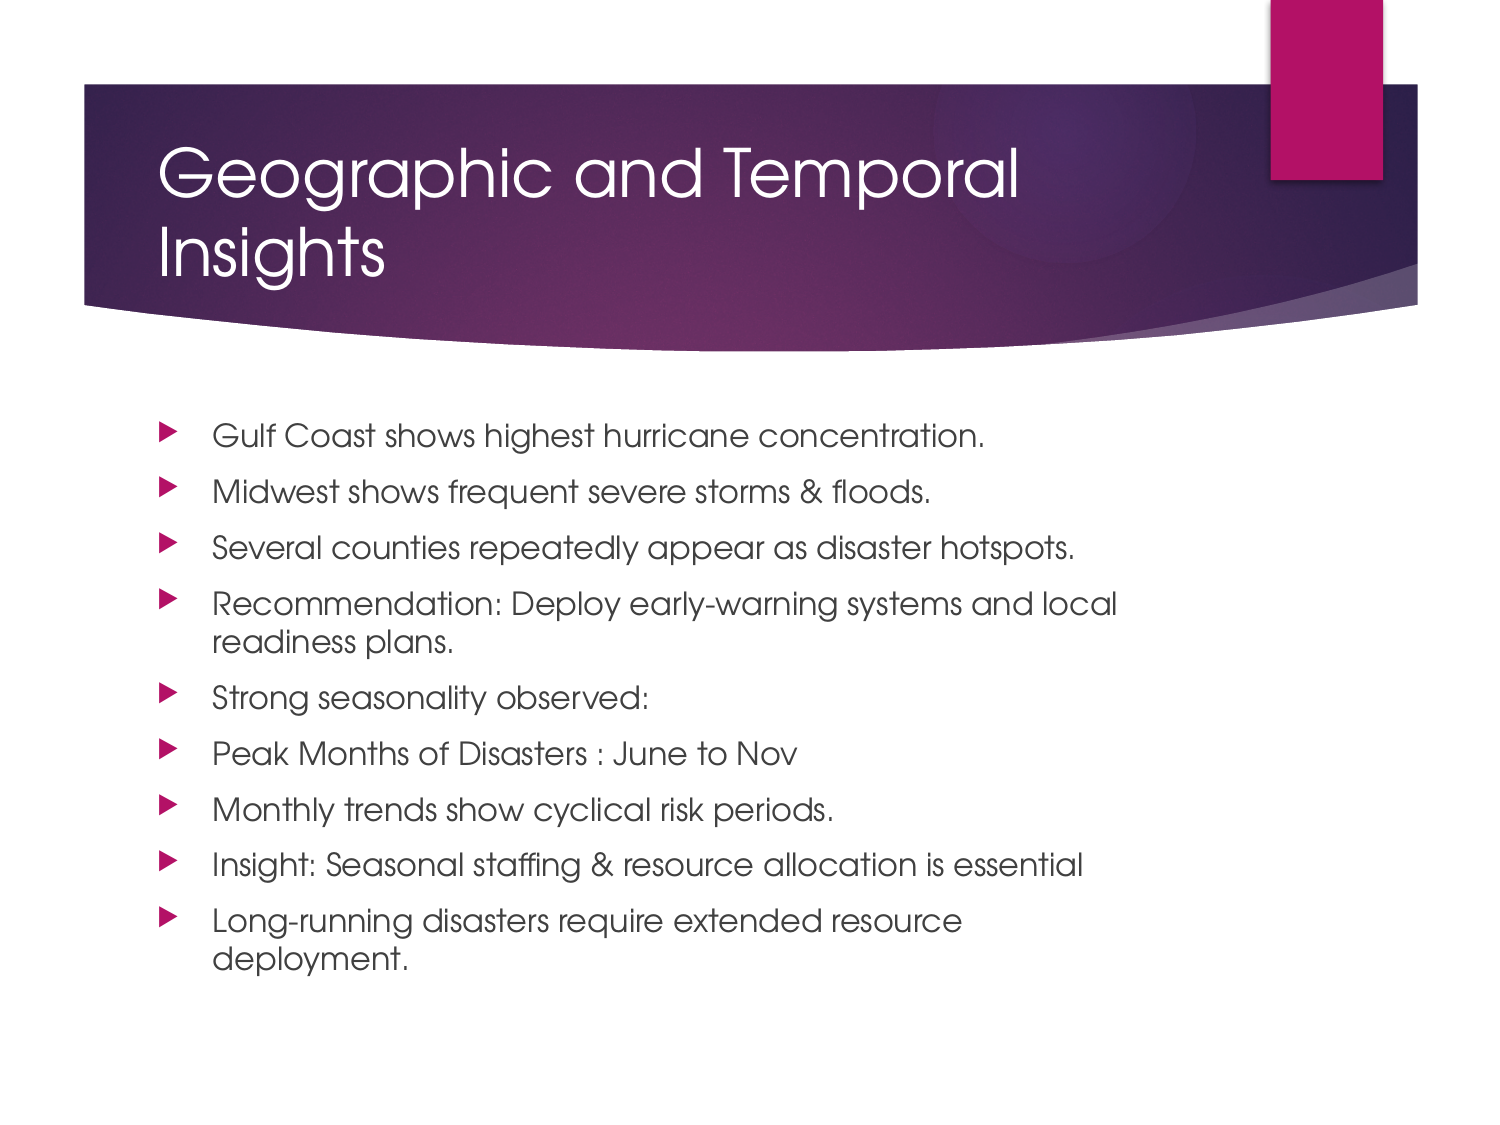

# Geographic and Temporal Insights
Gulf Coast shows highest hurricane concentration.
Midwest shows frequent severe storms & floods.
Several counties repeatedly appear as disaster hotspots.
Recommendation: Deploy early‑warning systems and local readiness plans.
Strong seasonality observed:
Peak Months of Disasters : June to Nov
Monthly trends show cyclical risk periods.
Insight: Seasonal staffing & resource allocation is essential
Long-running disasters require extended resource deployment.